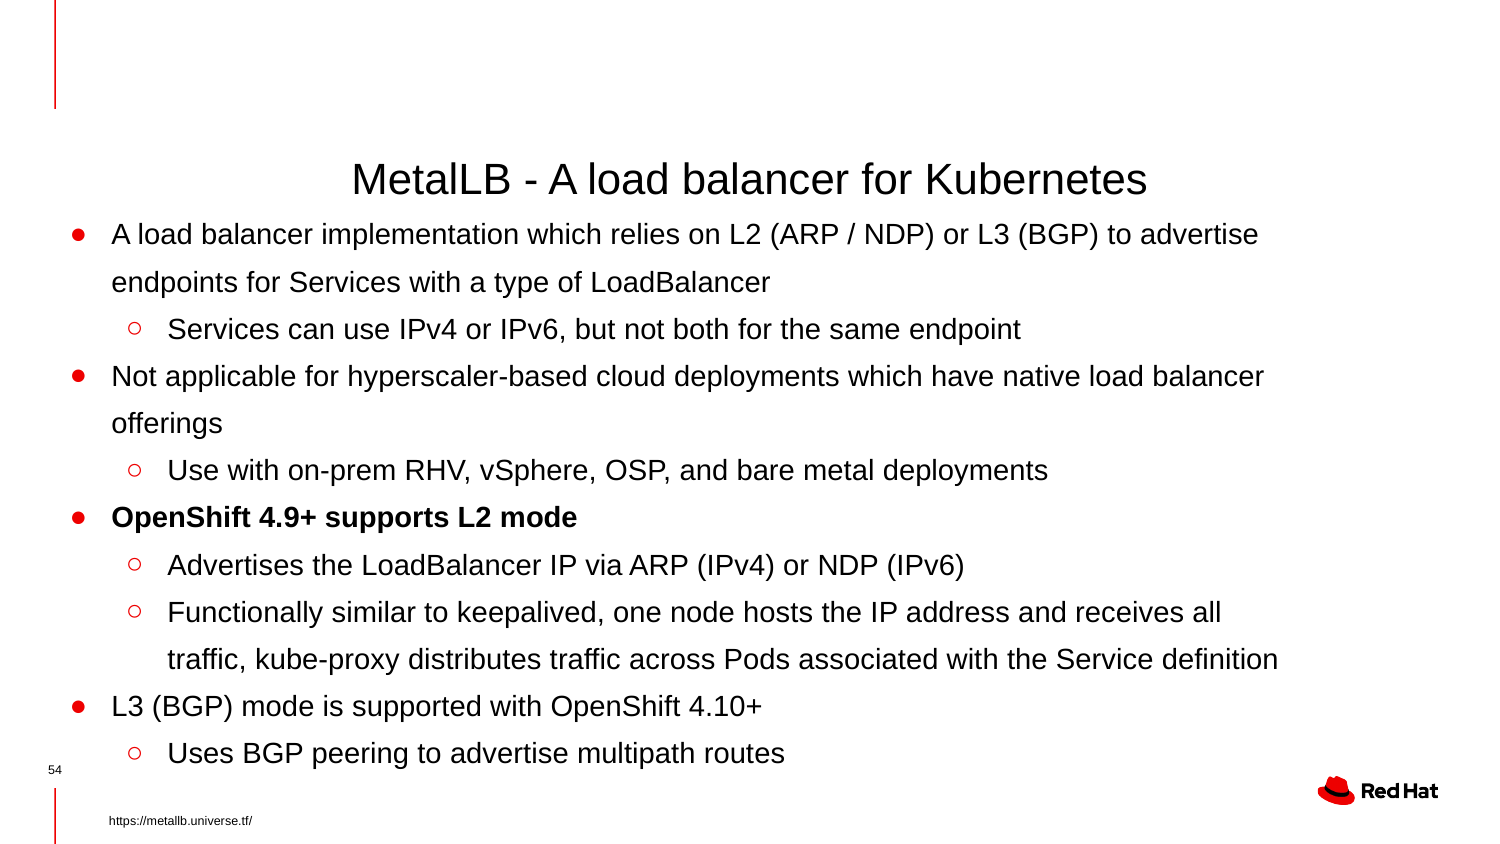

# MetalLB - A load balancer for Kubernetes
A load balancer implementation which relies on L2 (ARP / NDP) or L3 (BGP) to advertise endpoints for Services with a type of LoadBalancer
Services can use IPv4 or IPv6, but not both for the same endpoint
Not applicable for hyperscaler-based cloud deployments which have native load balancer offerings
Use with on-prem RHV, vSphere, OSP, and bare metal deployments
OpenShift 4.9+ supports L2 mode
Advertises the LoadBalancer IP via ARP (IPv4) or NDP (IPv6)
Functionally similar to keepalived, one node hosts the IP address and receives all traffic, kube-proxy distributes traffic across Pods associated with the Service definition
L3 (BGP) mode is supported with OpenShift 4.10+
Uses BGP peering to advertise multipath routes
https://metallb.universe.tf/
54